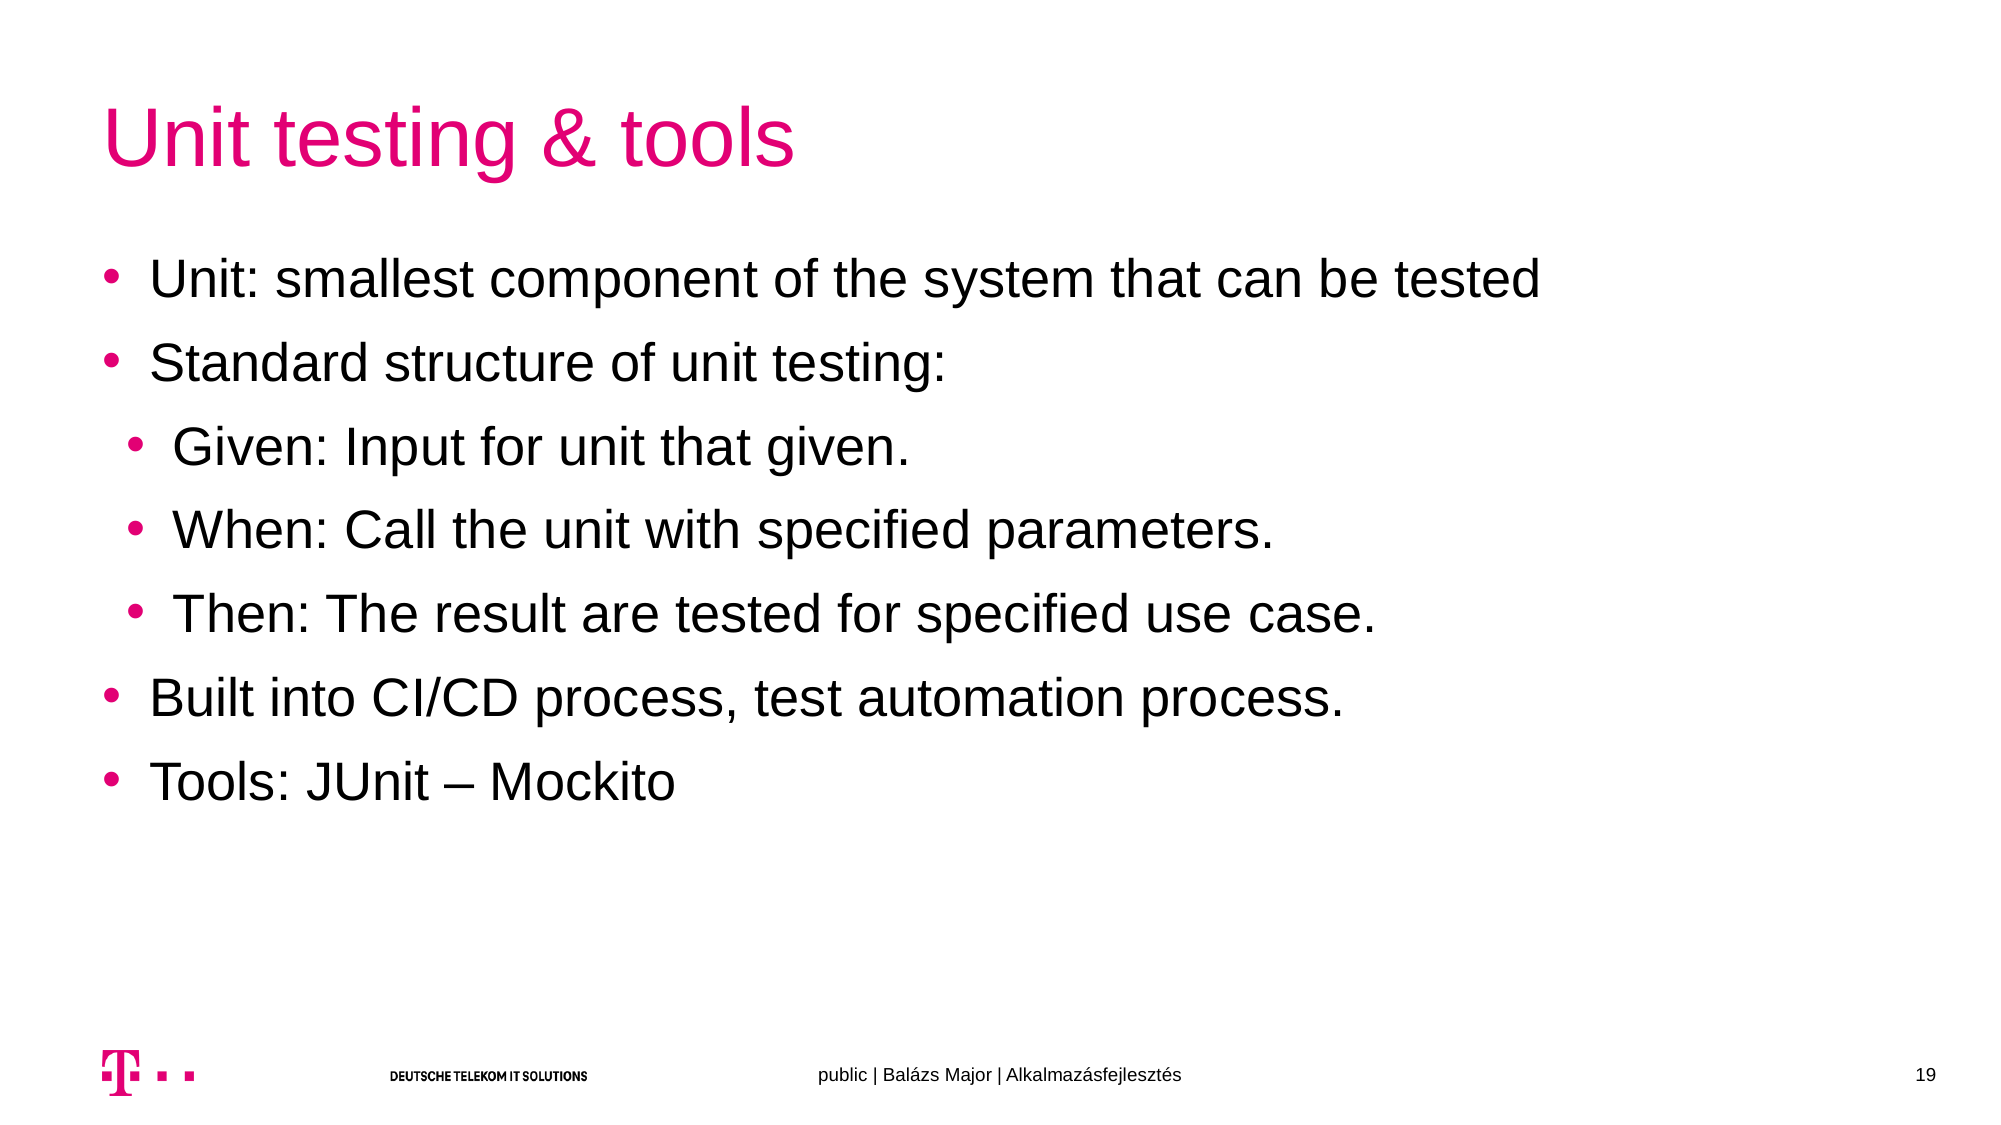

# Unit testing & tools
Unit: smallest component of the system that can be tested
Standard structure of unit testing:
Given: Input for unit that given.
When: Call the unit with specified parameters.
Then: The result are tested for specified use case.
Built into CI/CD process, test automation process.
Tools: JUnit – Mockito
public | Balázs Major | Alkalmazásfejlesztés
19